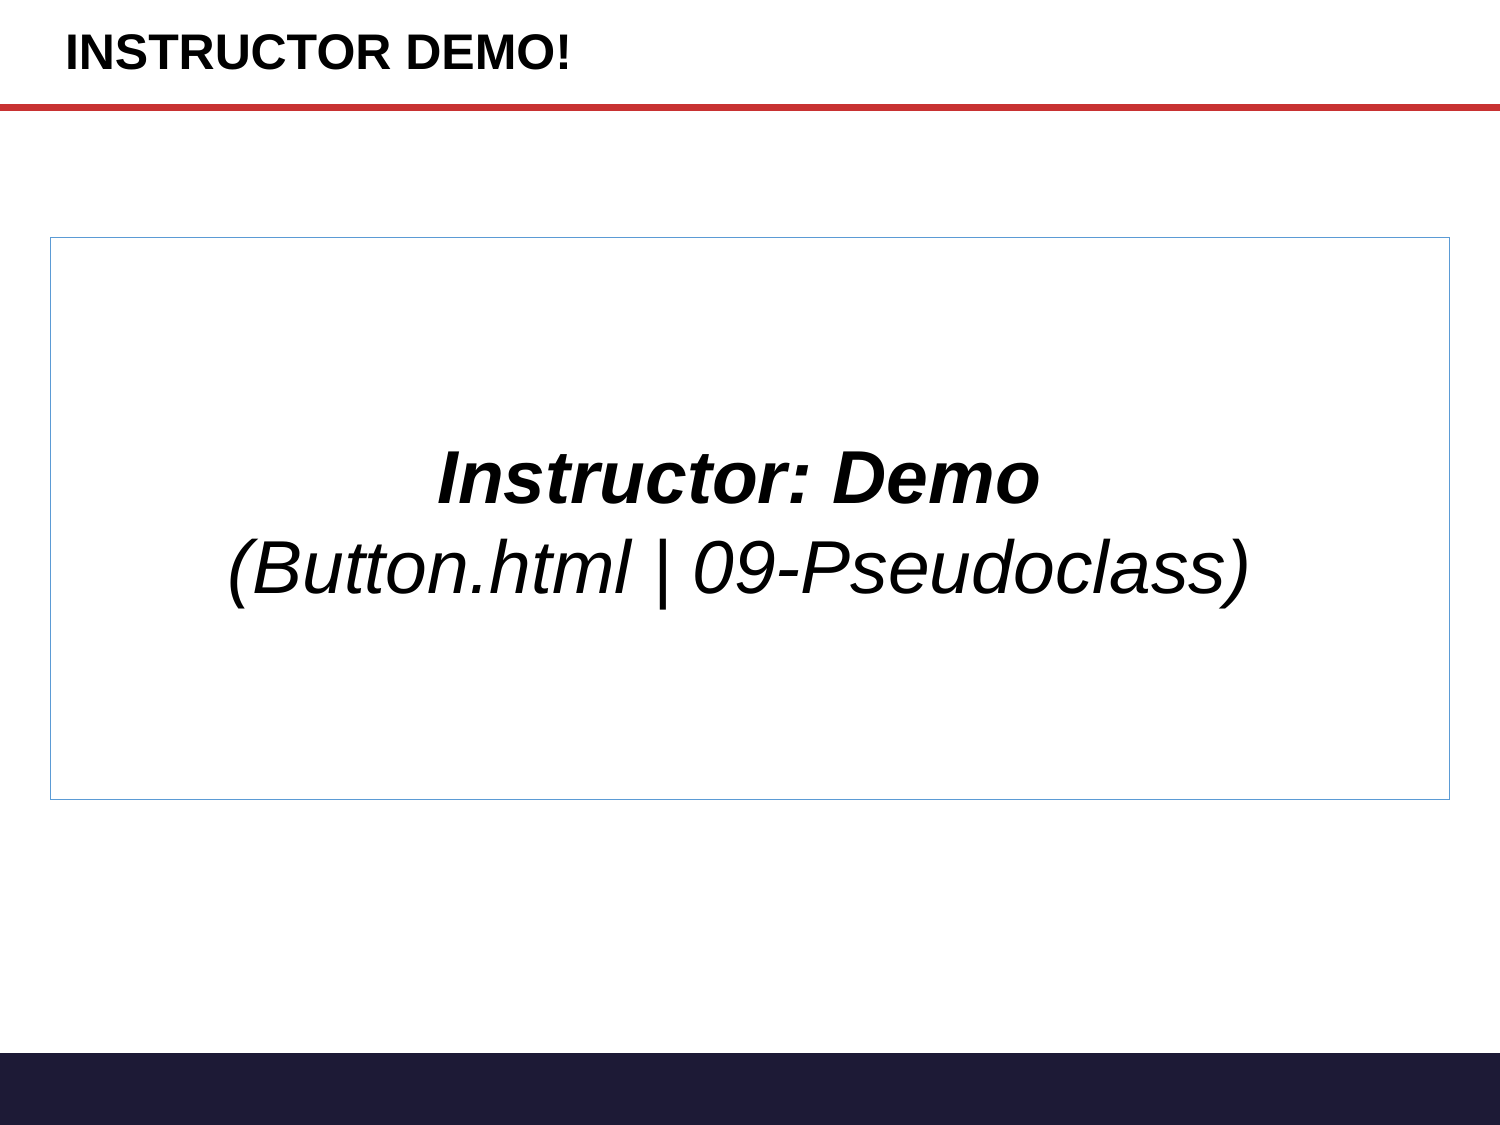

# INSTRUCTOR DEMO!
Instructor: Demo
(Button.html | 09-Pseudoclass)